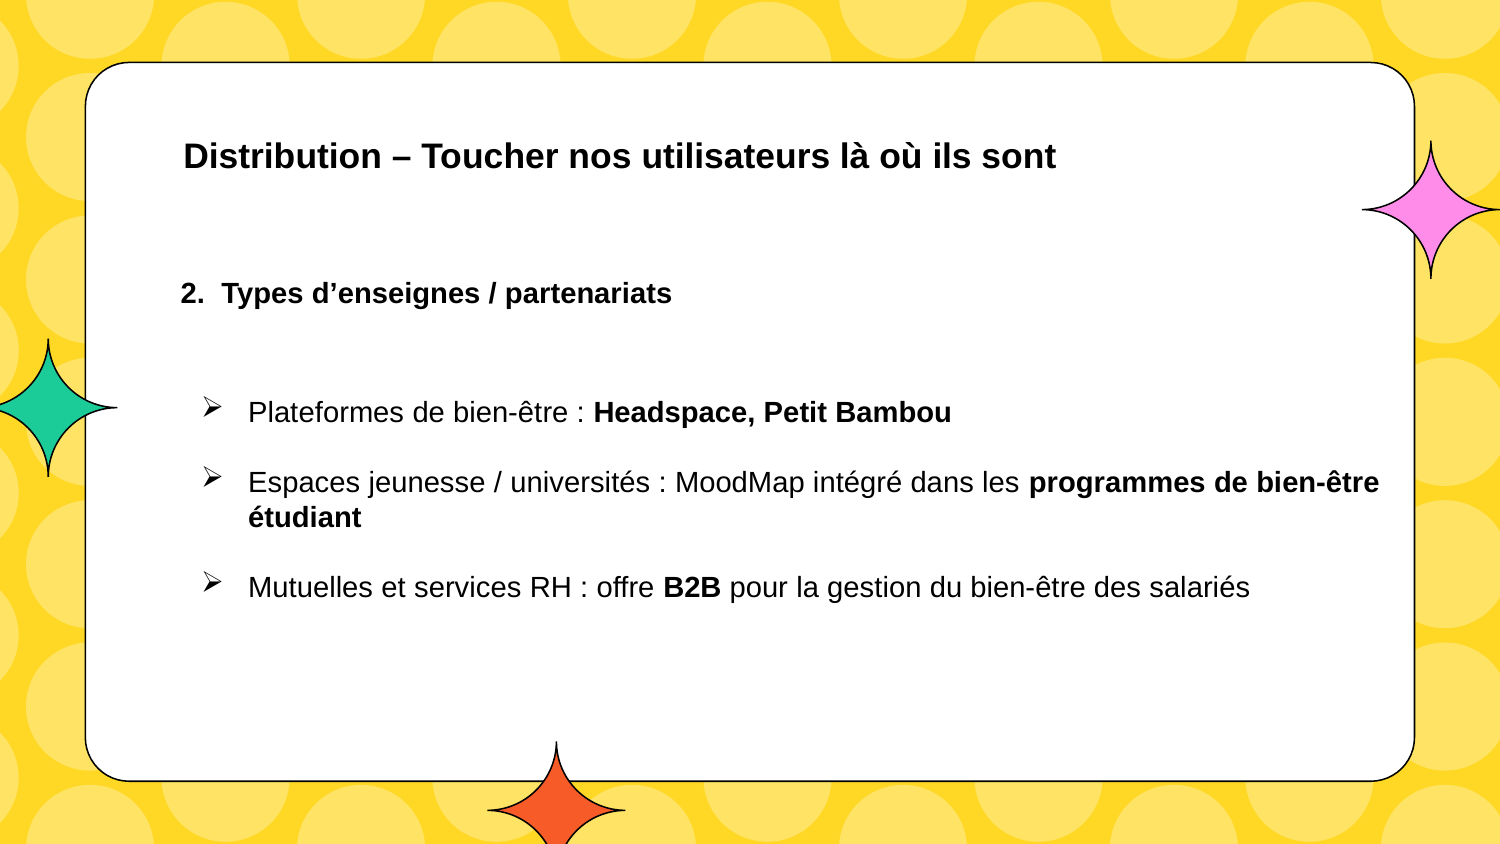

Distribution – Toucher nos utilisateurs là où ils sont

2.  Types d’enseignes / partenariats

Plateformes de bien-être : Headspace, Petit Bambou

Espaces jeunesse / universités : MoodMap intégré dans les programmes de bien-être étudiant

Mutuelles et services RH : offre B2B pour la gestion du bien-être des salariés